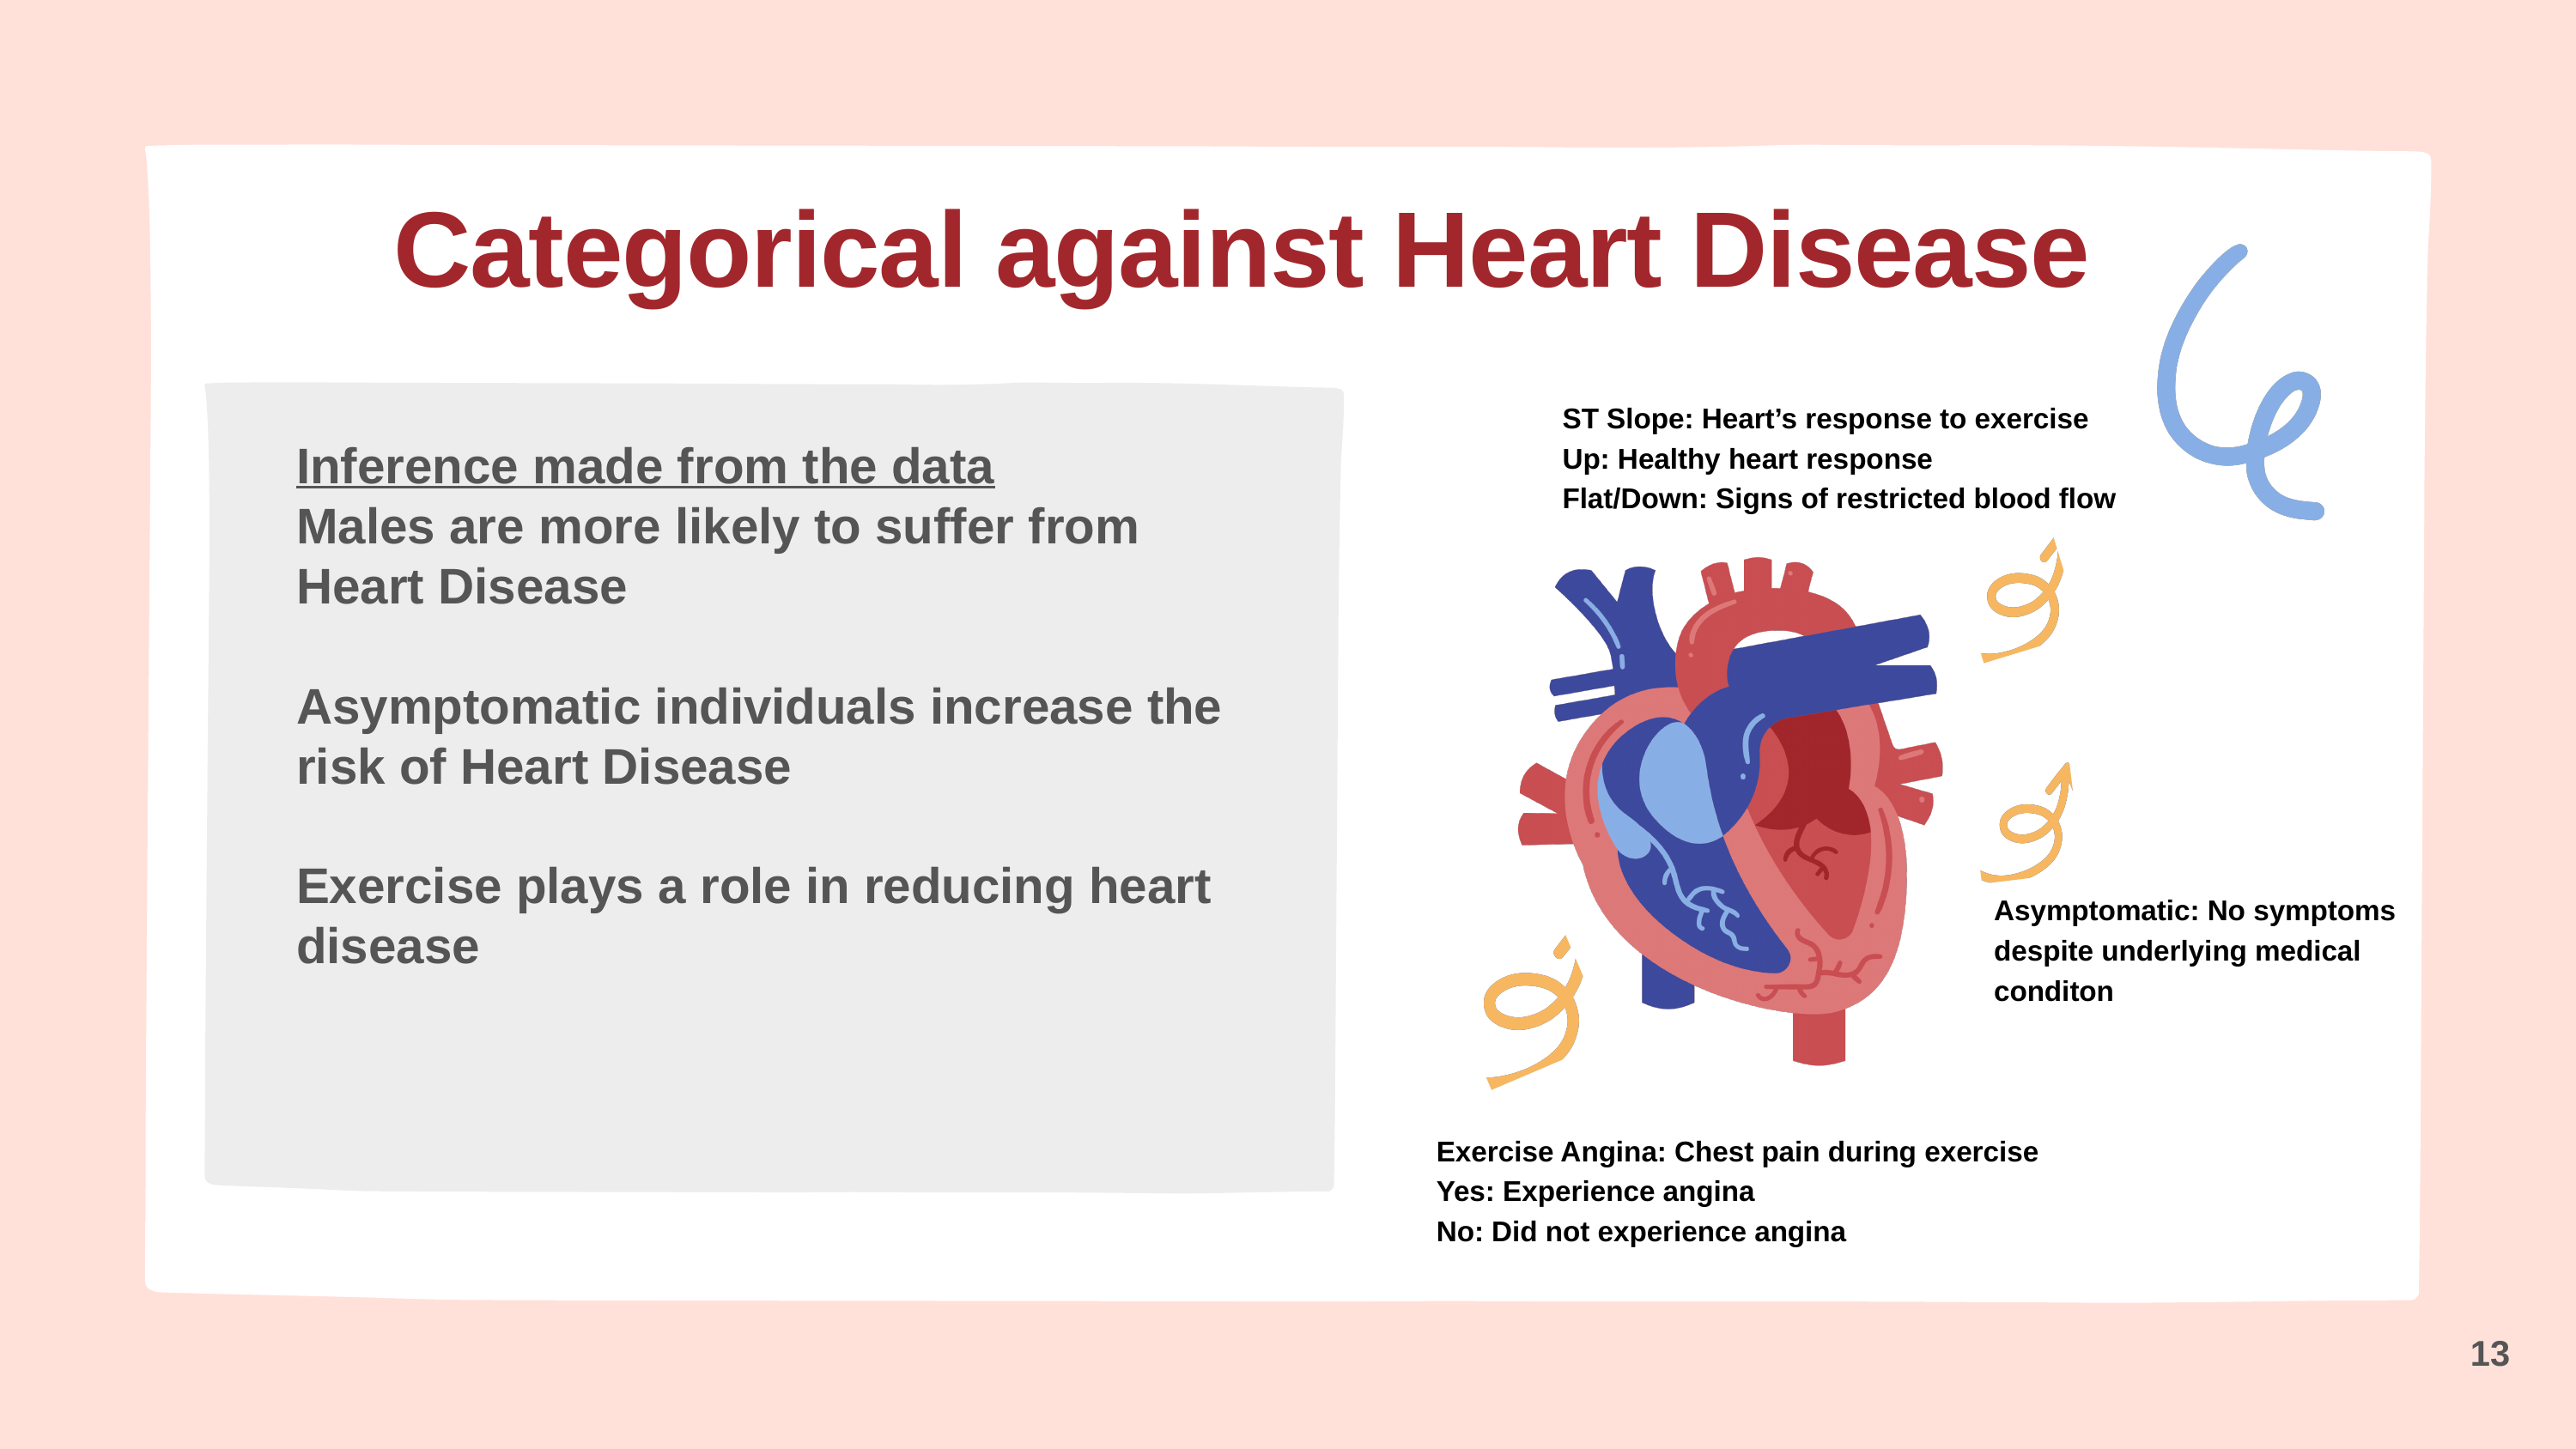

Categorical against Heart Disease

Inference made from the data
Males are more likely to suffer from Heart Disease

Asymptomatic individuals increase the risk of Heart Disease

Exercise plays a role in reducing heart disease

ST Slope: Heart’s response to exercise
Up: Healthy heart response
Flat/Down: Signs of restricted blood flow

Asymptomatic: No symptoms despite underlying medical conditon

Exercise Angina: Chest pain during exercise
Yes: Experience angina
No: Did not experience angina
13